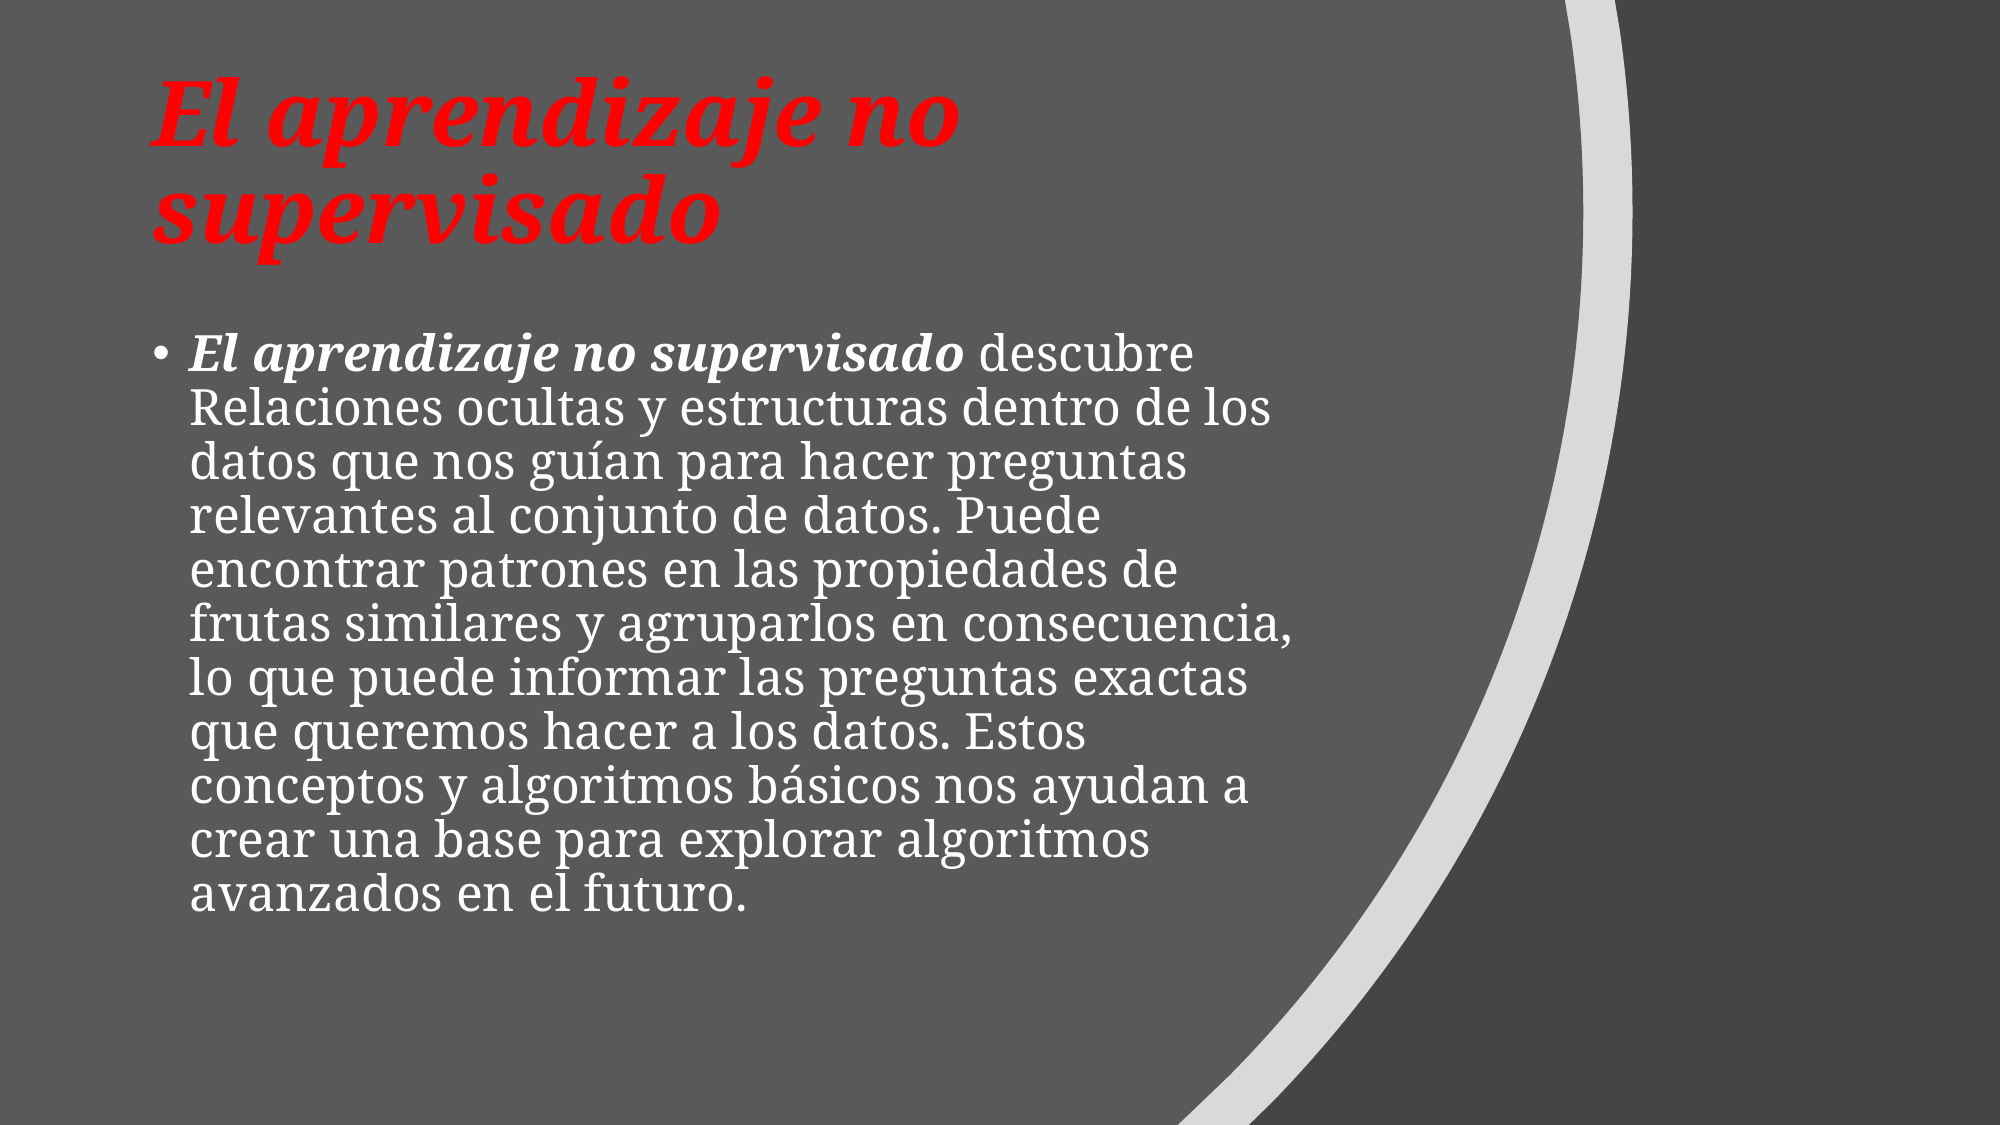

# El aprendizaje no supervisado
El aprendizaje no supervisado descubre Relaciones ocultas y estructuras dentro de los datos que nos guían para hacer preguntas relevantes al conjunto de datos. Puede encontrar patrones en las propiedades de frutas similares y agruparlos en consecuencia, lo que puede informar las preguntas exactas que queremos hacer a los datos. Estos conceptos y algoritmos básicos nos ayudan a crear una base para explorar algoritmos avanzados en el futuro.